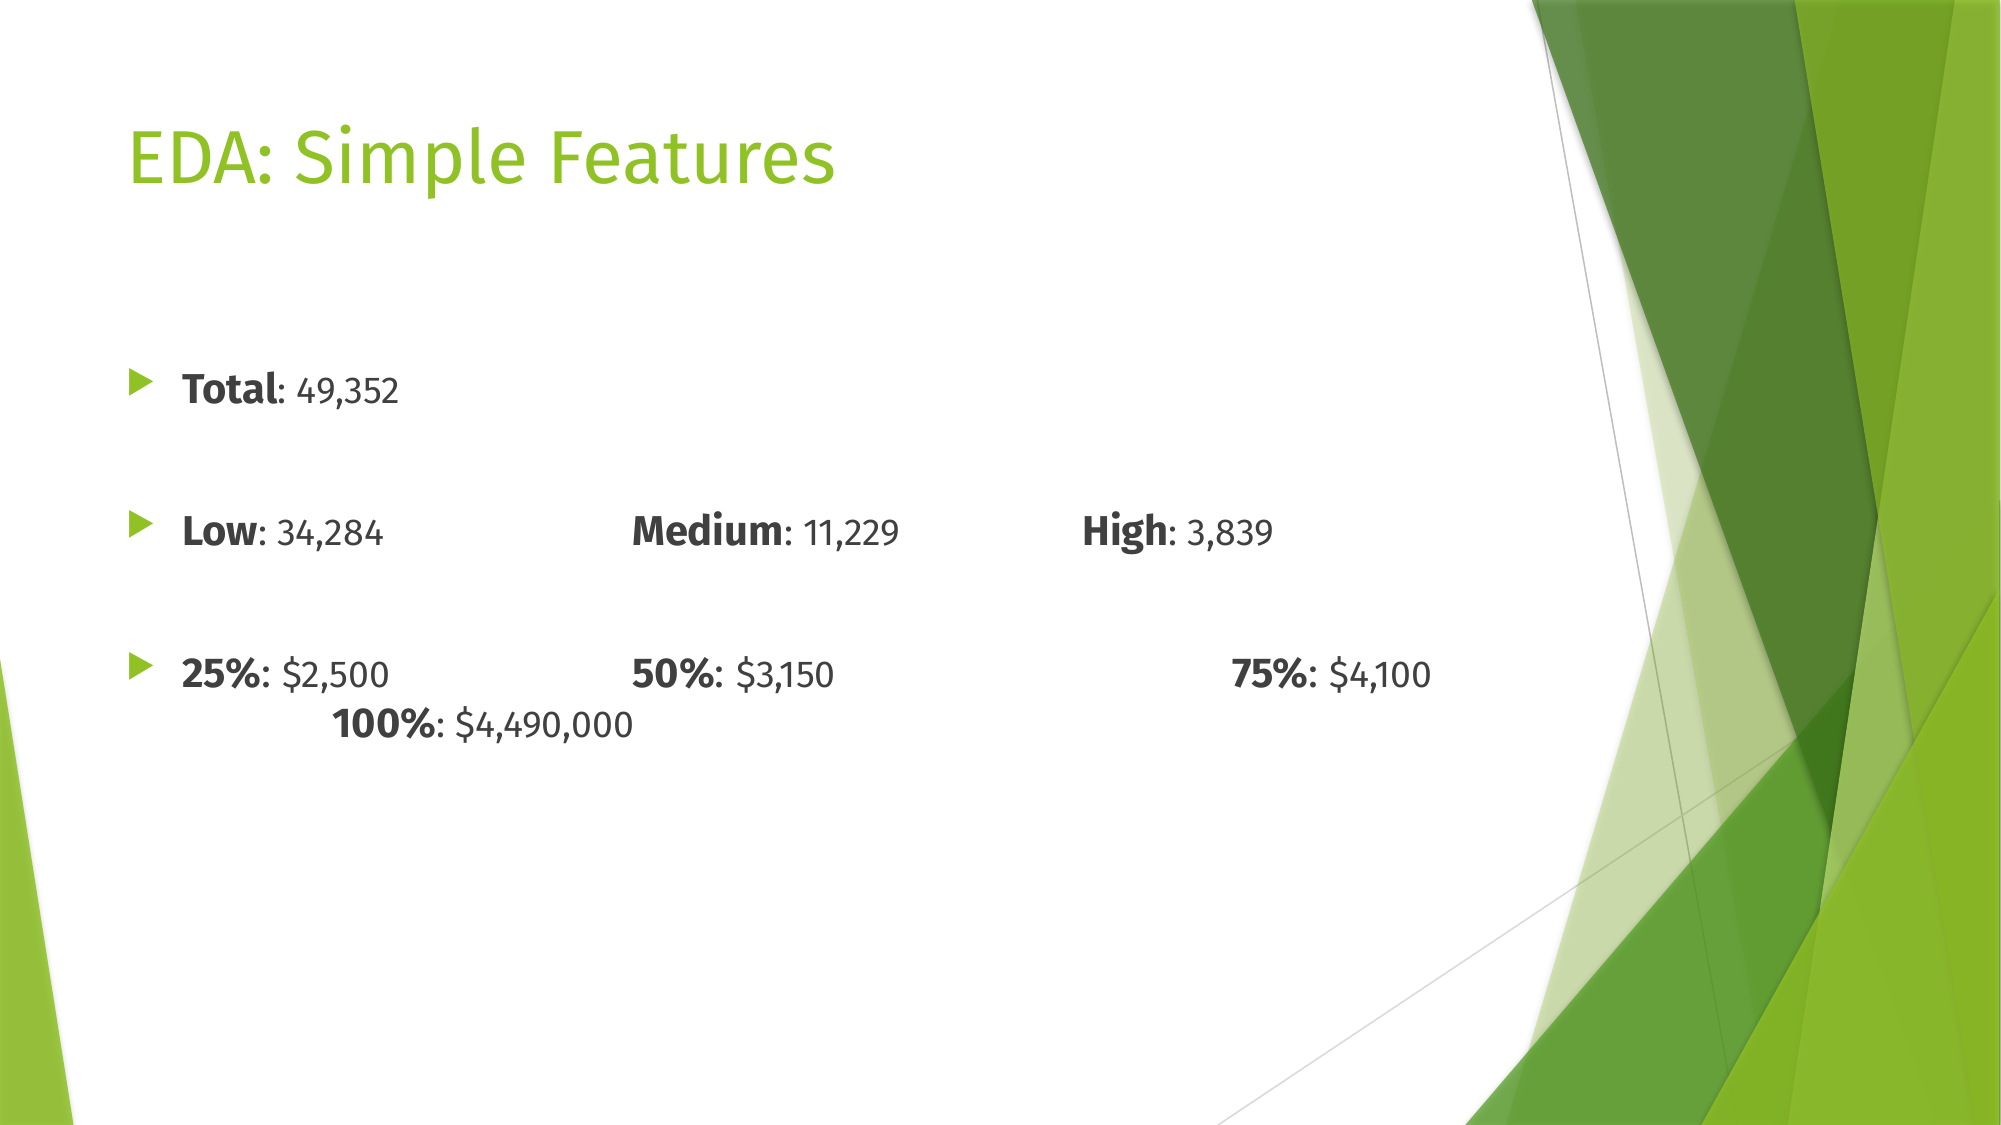

# EDA: Simple Features
Total: 49,352

Low: 34,284		Medium: 11,229		High: 3,839

25%: $2,500		50%: $3,150			75%: $4,100		100%: $4,490,000